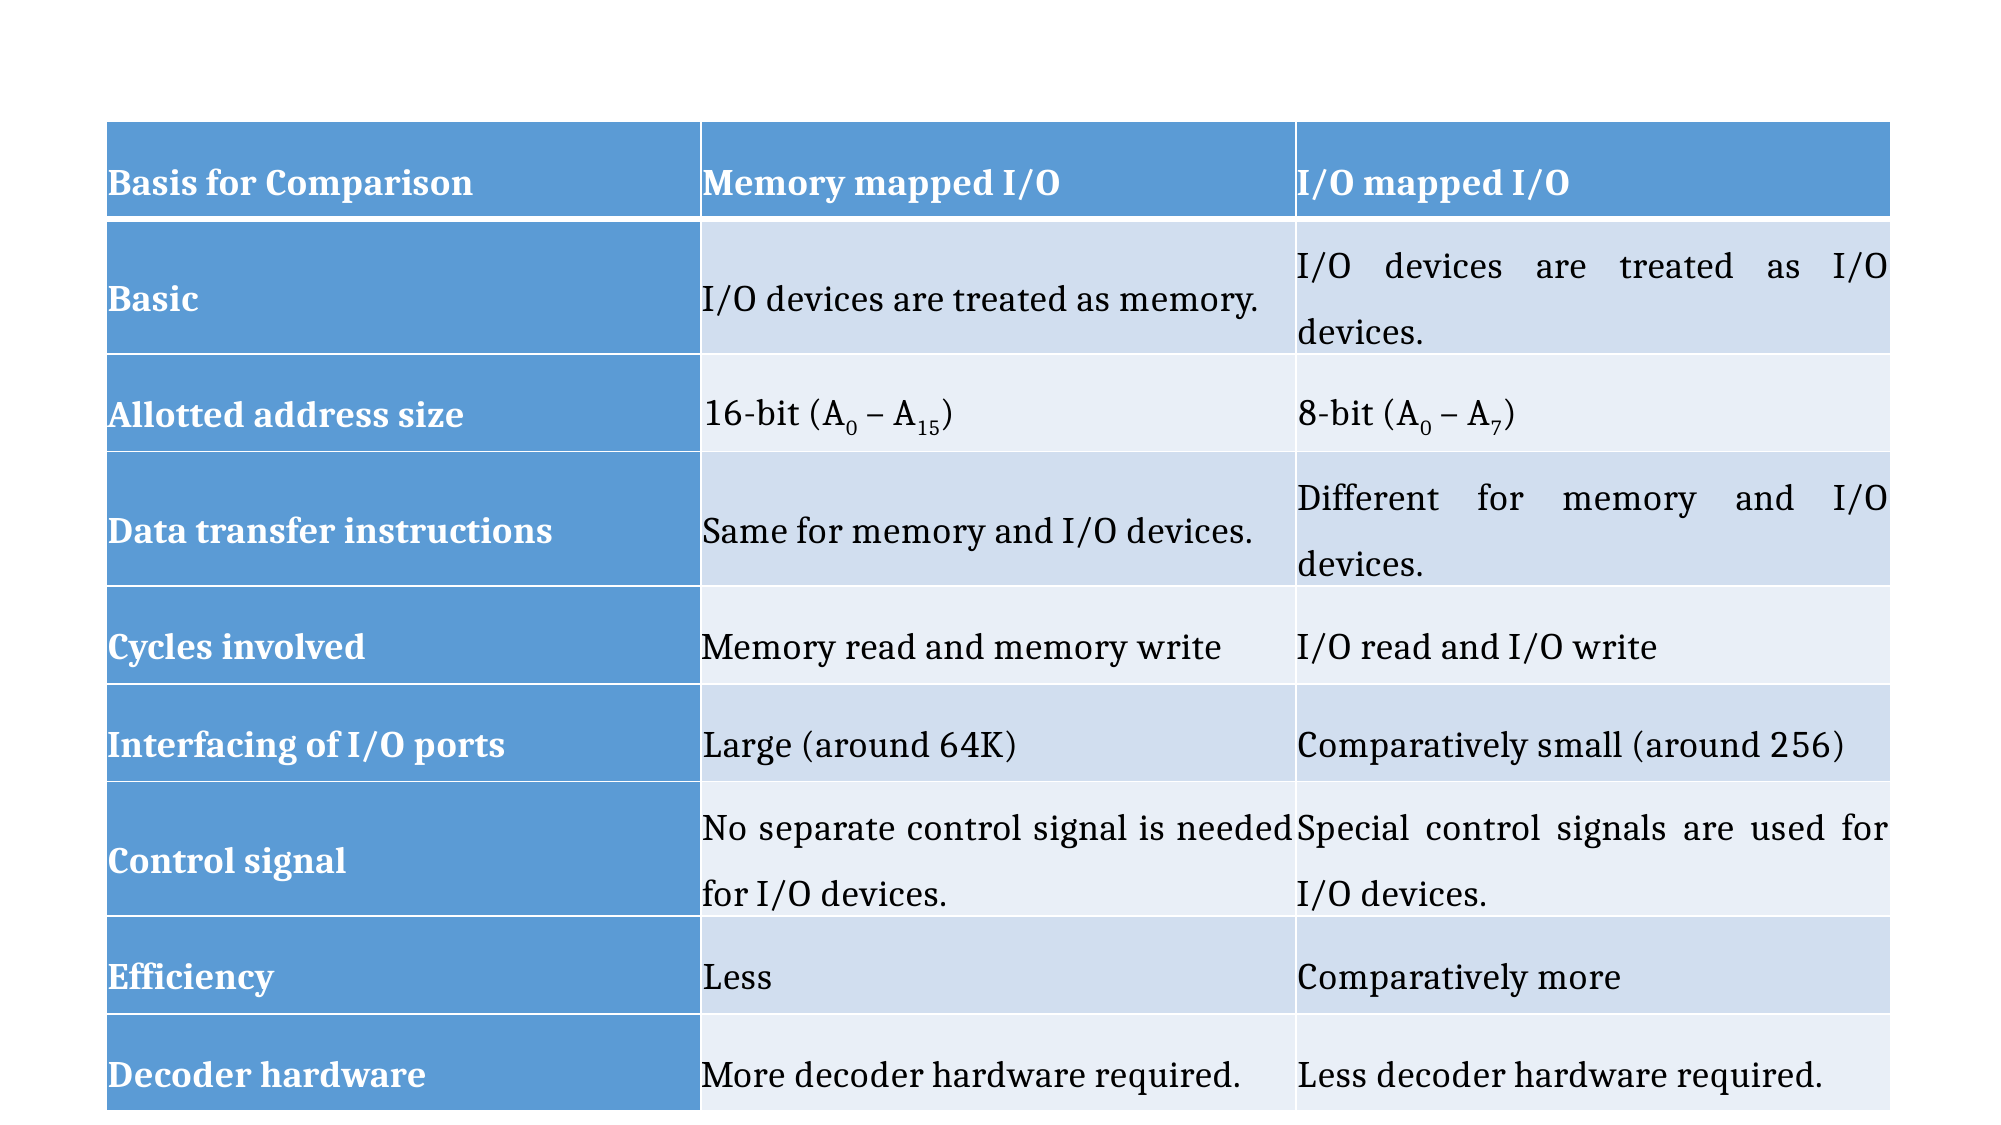

| Basis for Comparison | Memory mapped I/O | I/O mapped I/O |
| --- | --- | --- |
| Basic | I/O devices are treated as memory. | I/O devices are treated as I/O devices. |
| Allotted address size | 16-bit (A0 – A15) | 8-bit (A0 – A7) |
| Data transfer instructions | Same for memory and I/O devices. | Different for memory and I/O devices. |
| Cycles involved | Memory read and memory write | I/O read and I/O write |
| Interfacing of I/O ports | Large (around 64K) | Comparatively small (around 256) |
| Control signal | No separate control signal is needed for I/O devices. | Special control signals are used for I/O devices. |
| Efficiency | Less | Comparatively more |
| Decoder hardware | More decoder hardware required. | Less decoder hardware required. |